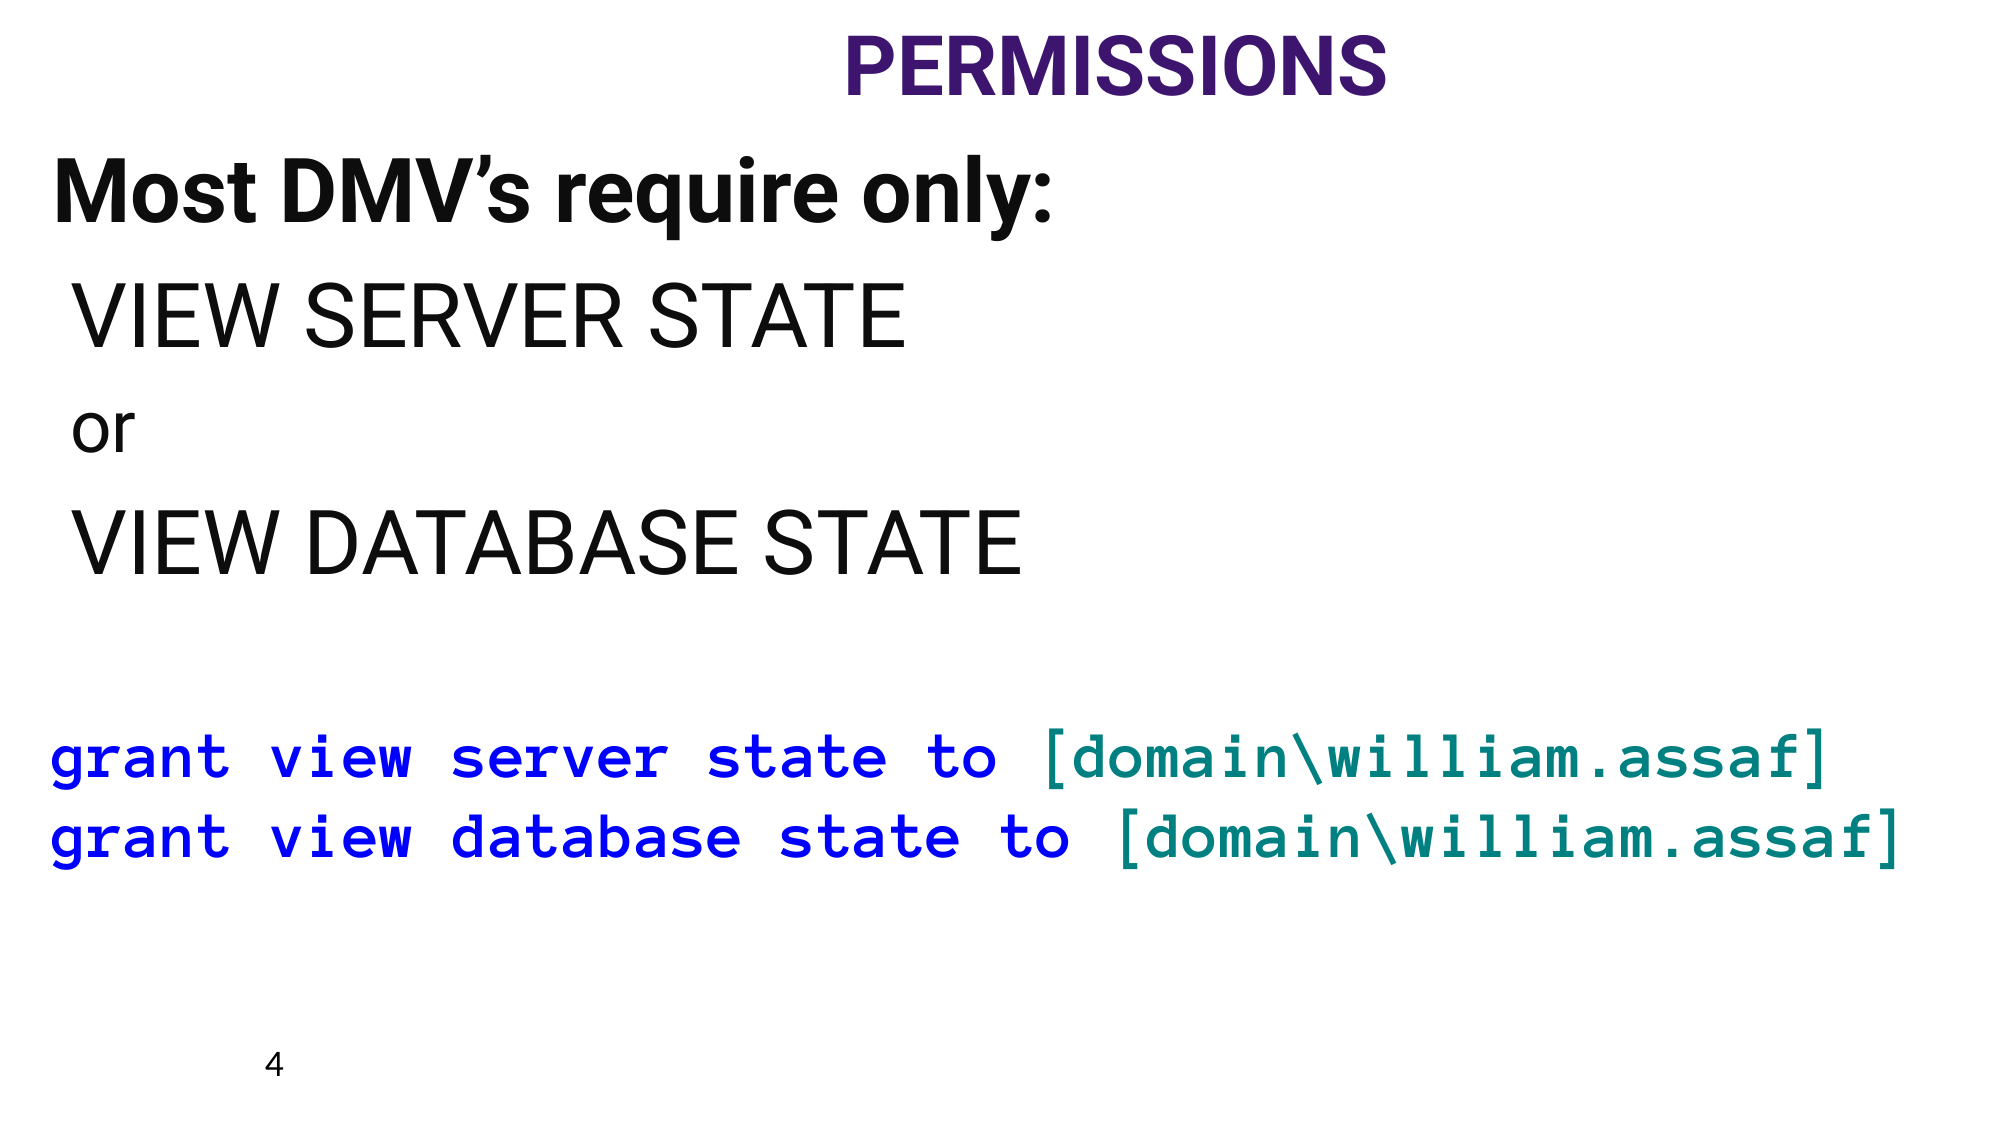

# Permissions
Most DMV’s require only:
VIEW SERVER STATE
or
VIEW DATABASE STATE

grant view server state to [domain\william.assaf]
grant view database state to [domain\william.assaf]

4